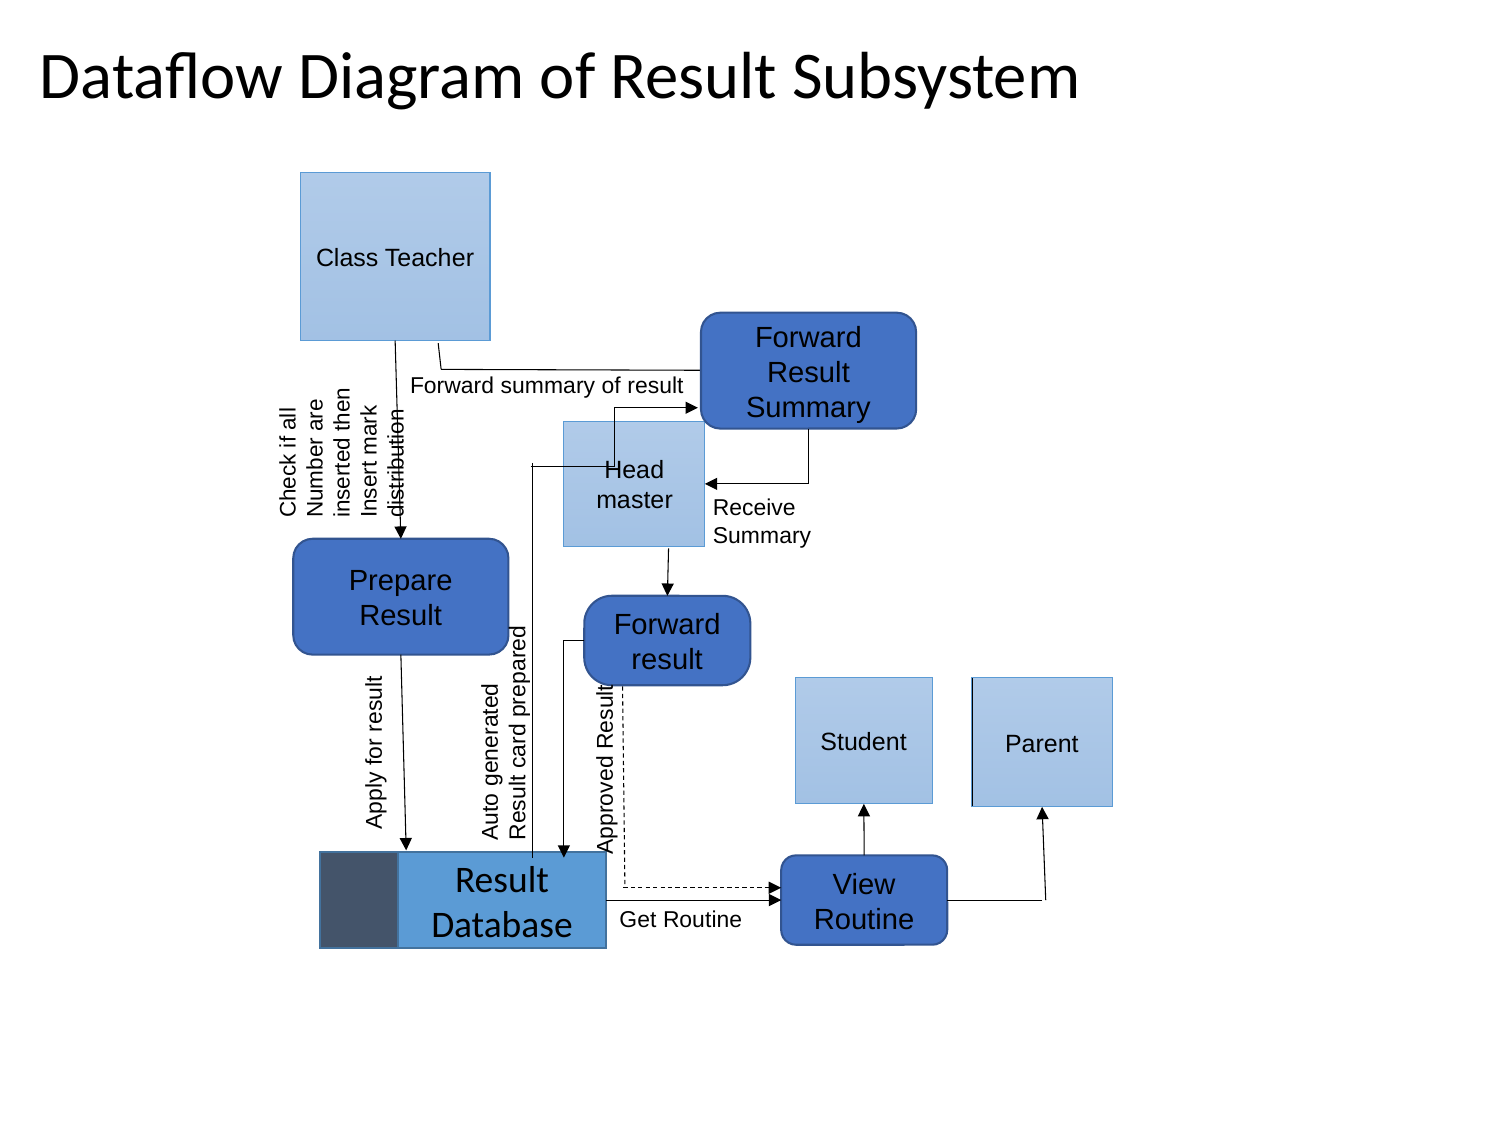

# Dataflow Diagram of Result Subsystem
Class Teacher
Forward summary of result
Check if all
Number are
inserted then
Insert mark
distribution
Head
master
Prepare Result
Forward result

Student
Parent
Apply for result
Auto generated
Result card prepared
Get Routine

Result Database
View Routine
Forward Result Summary
Receive
Summary
Approved Result

8